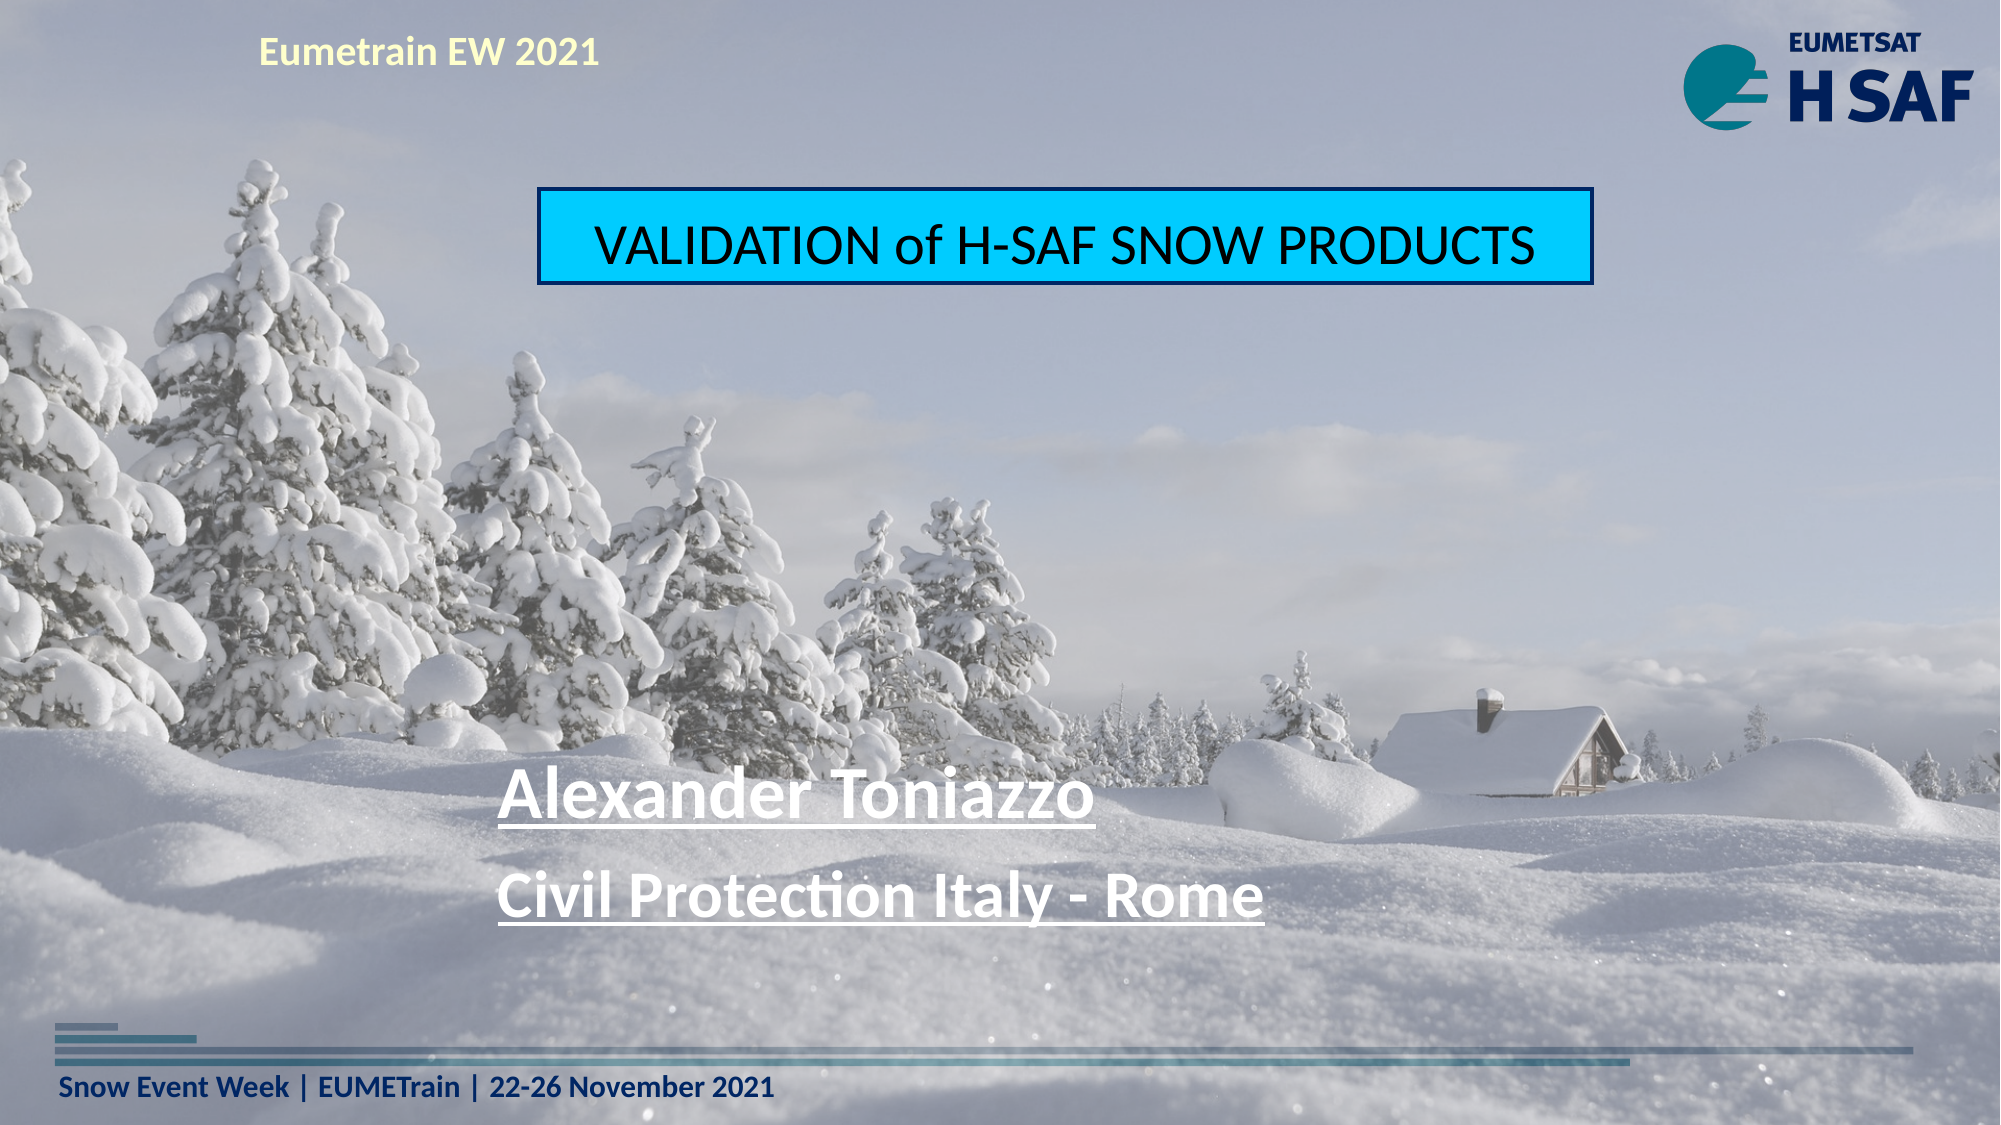

Eumetrain EW 2021

VALIDATION of H-SAF SNOW PRODUCTS

Alexander Toniazzo
Civil Protection Italy - Rome